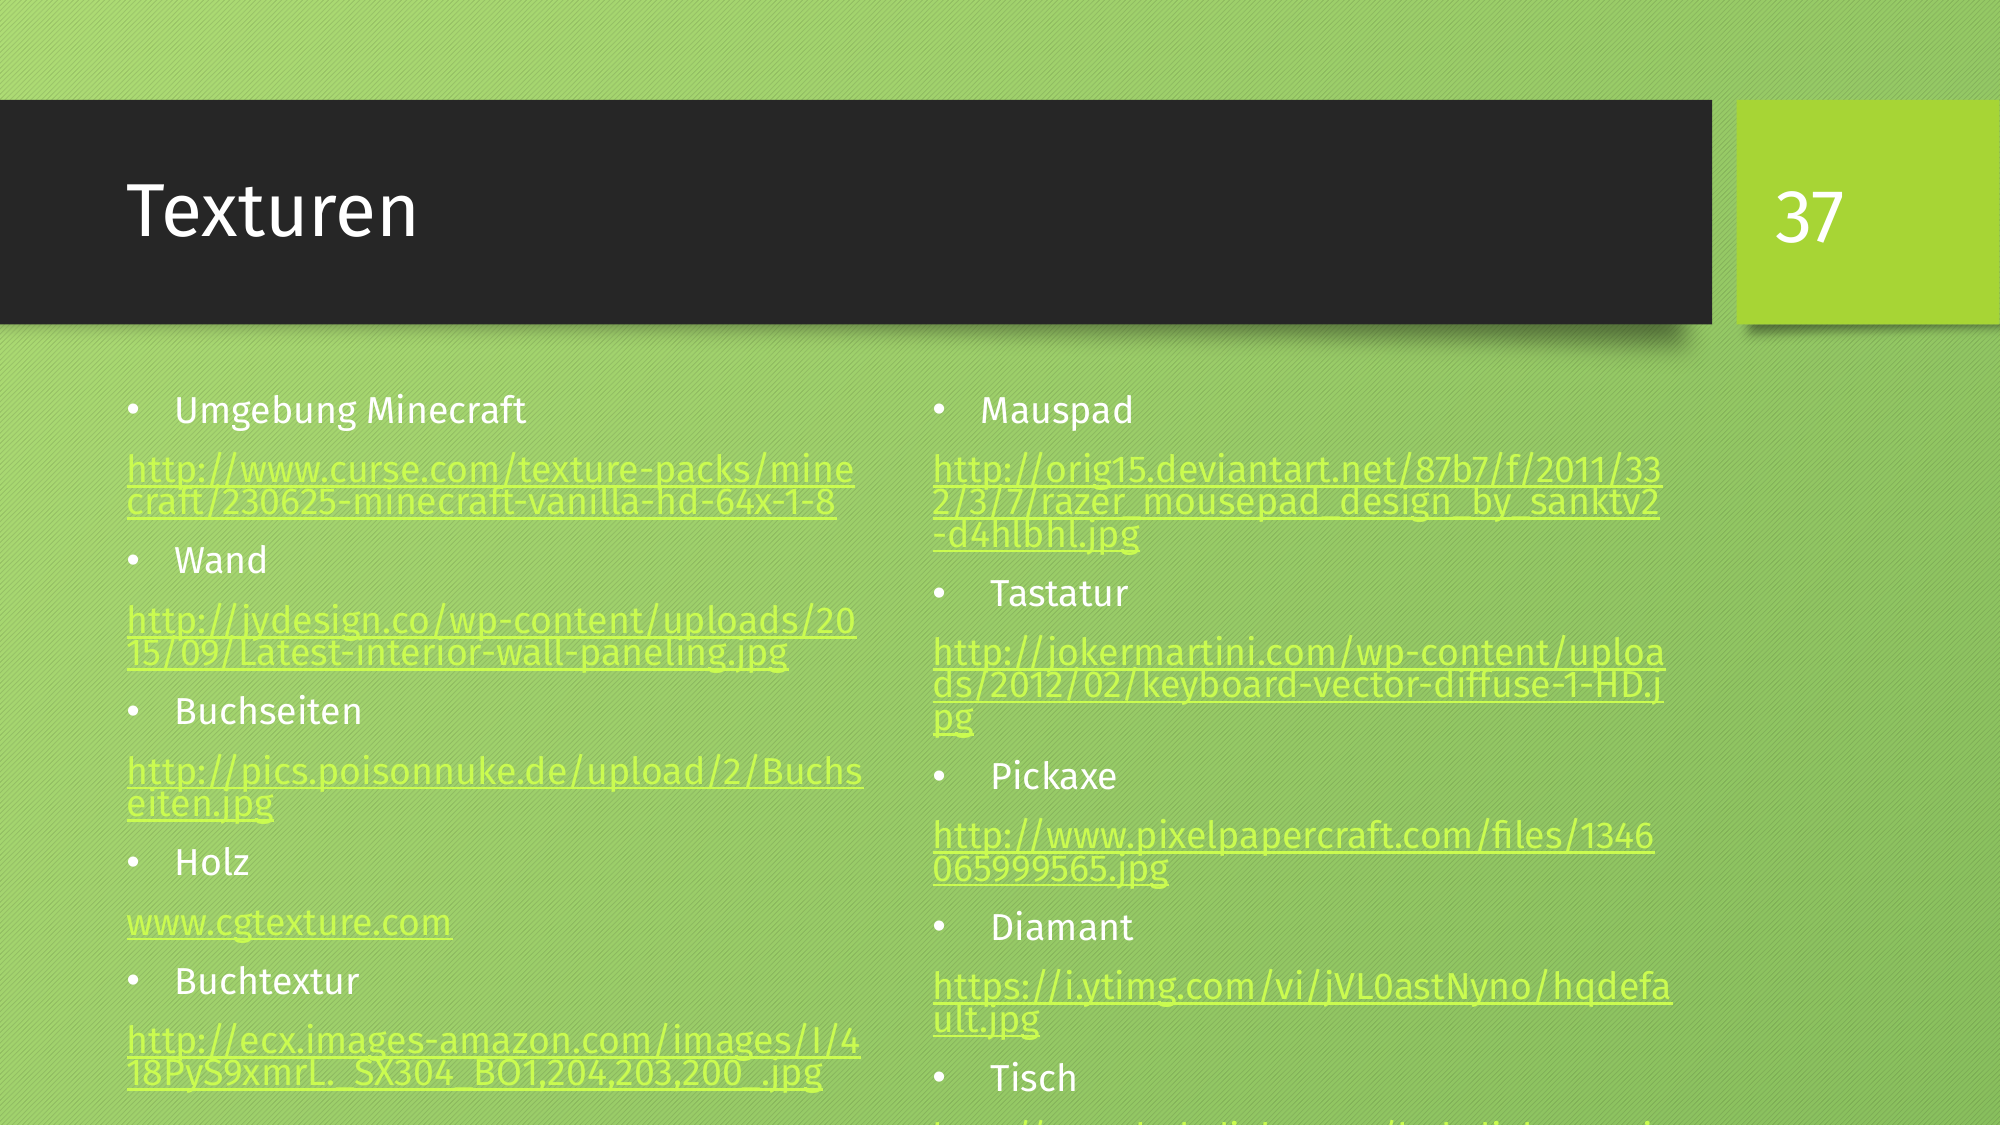

37
# Texturen
Umgebung Minecraft
http://www.curse.com/texture-packs/minecraft/230625-minecraft-vanilla-hd-64x-1-8
Wand
http://jydesign.co/wp-content/uploads/2015/09/Latest-interior-wall-paneling.jpg
Buchseiten
http://pics.poisonnuke.de/upload/2/Buchseiten.jpg
Holz
www.cgtexture.com
Buchtextur
http://ecx.images-amazon.com/images/I/418PyS9xmrL._SX304_BO1,204,203,200_.jpg

Mauspad
http://orig15.deviantart.net/87b7/f/2011/332/3/7/razer_mousepad_design_by_sanktv2-d4hlbhl.jpg
 Tastatur
http://jokermartini.com/wp-content/uploads/2012/02/keyboard-vector-diffuse-1-HD.jpg
 Pickaxe
http://www.pixelpapercraft.com/files/1346065999565.jpg
 Diamant
https://i.ytimg.com/vi/jVL0astNyno/hqdefault.jpg
 Tisch
http://www.holzdielen.org/holzdielen-varianten/kirsche-holzdielen/